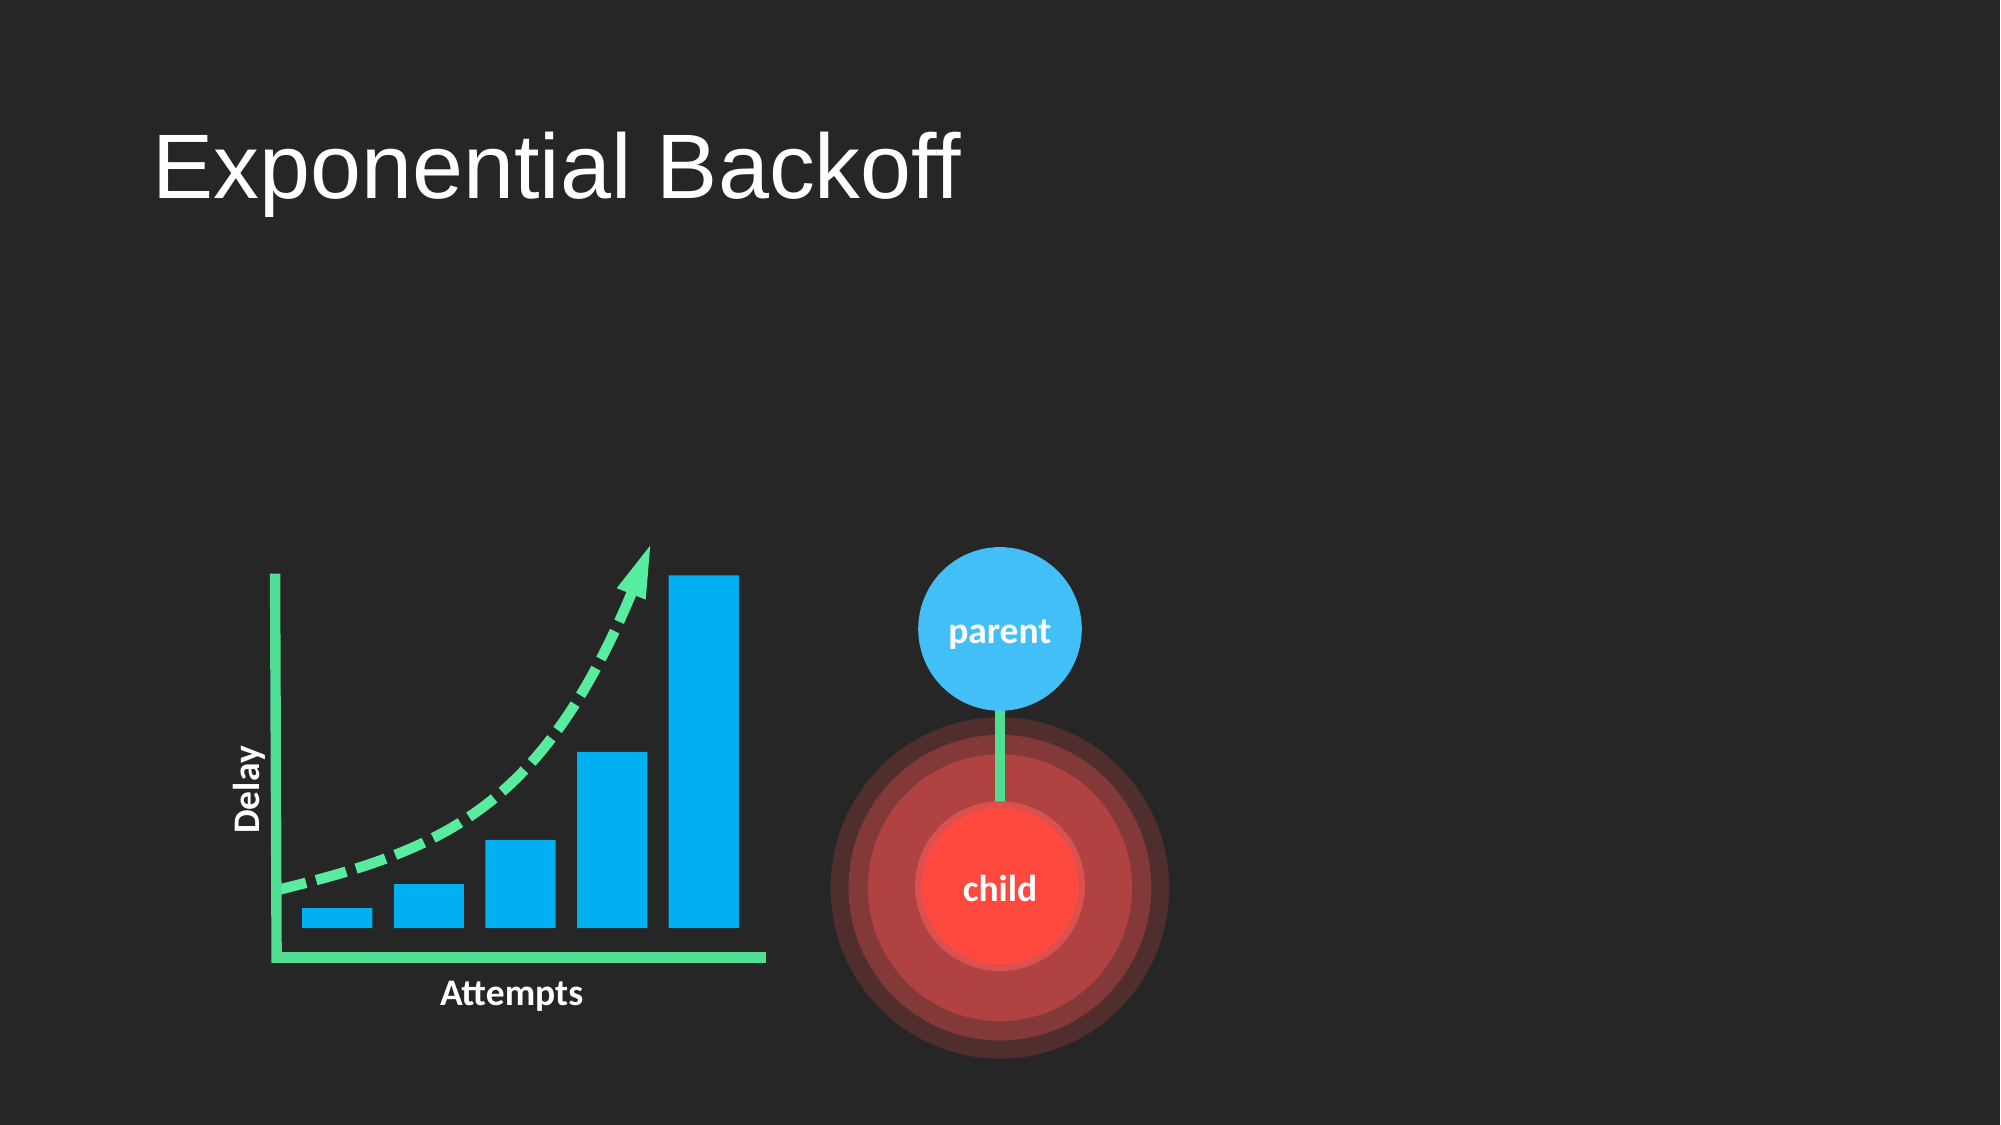

# Exponential Backoff

Delay
Attempts
parent

child